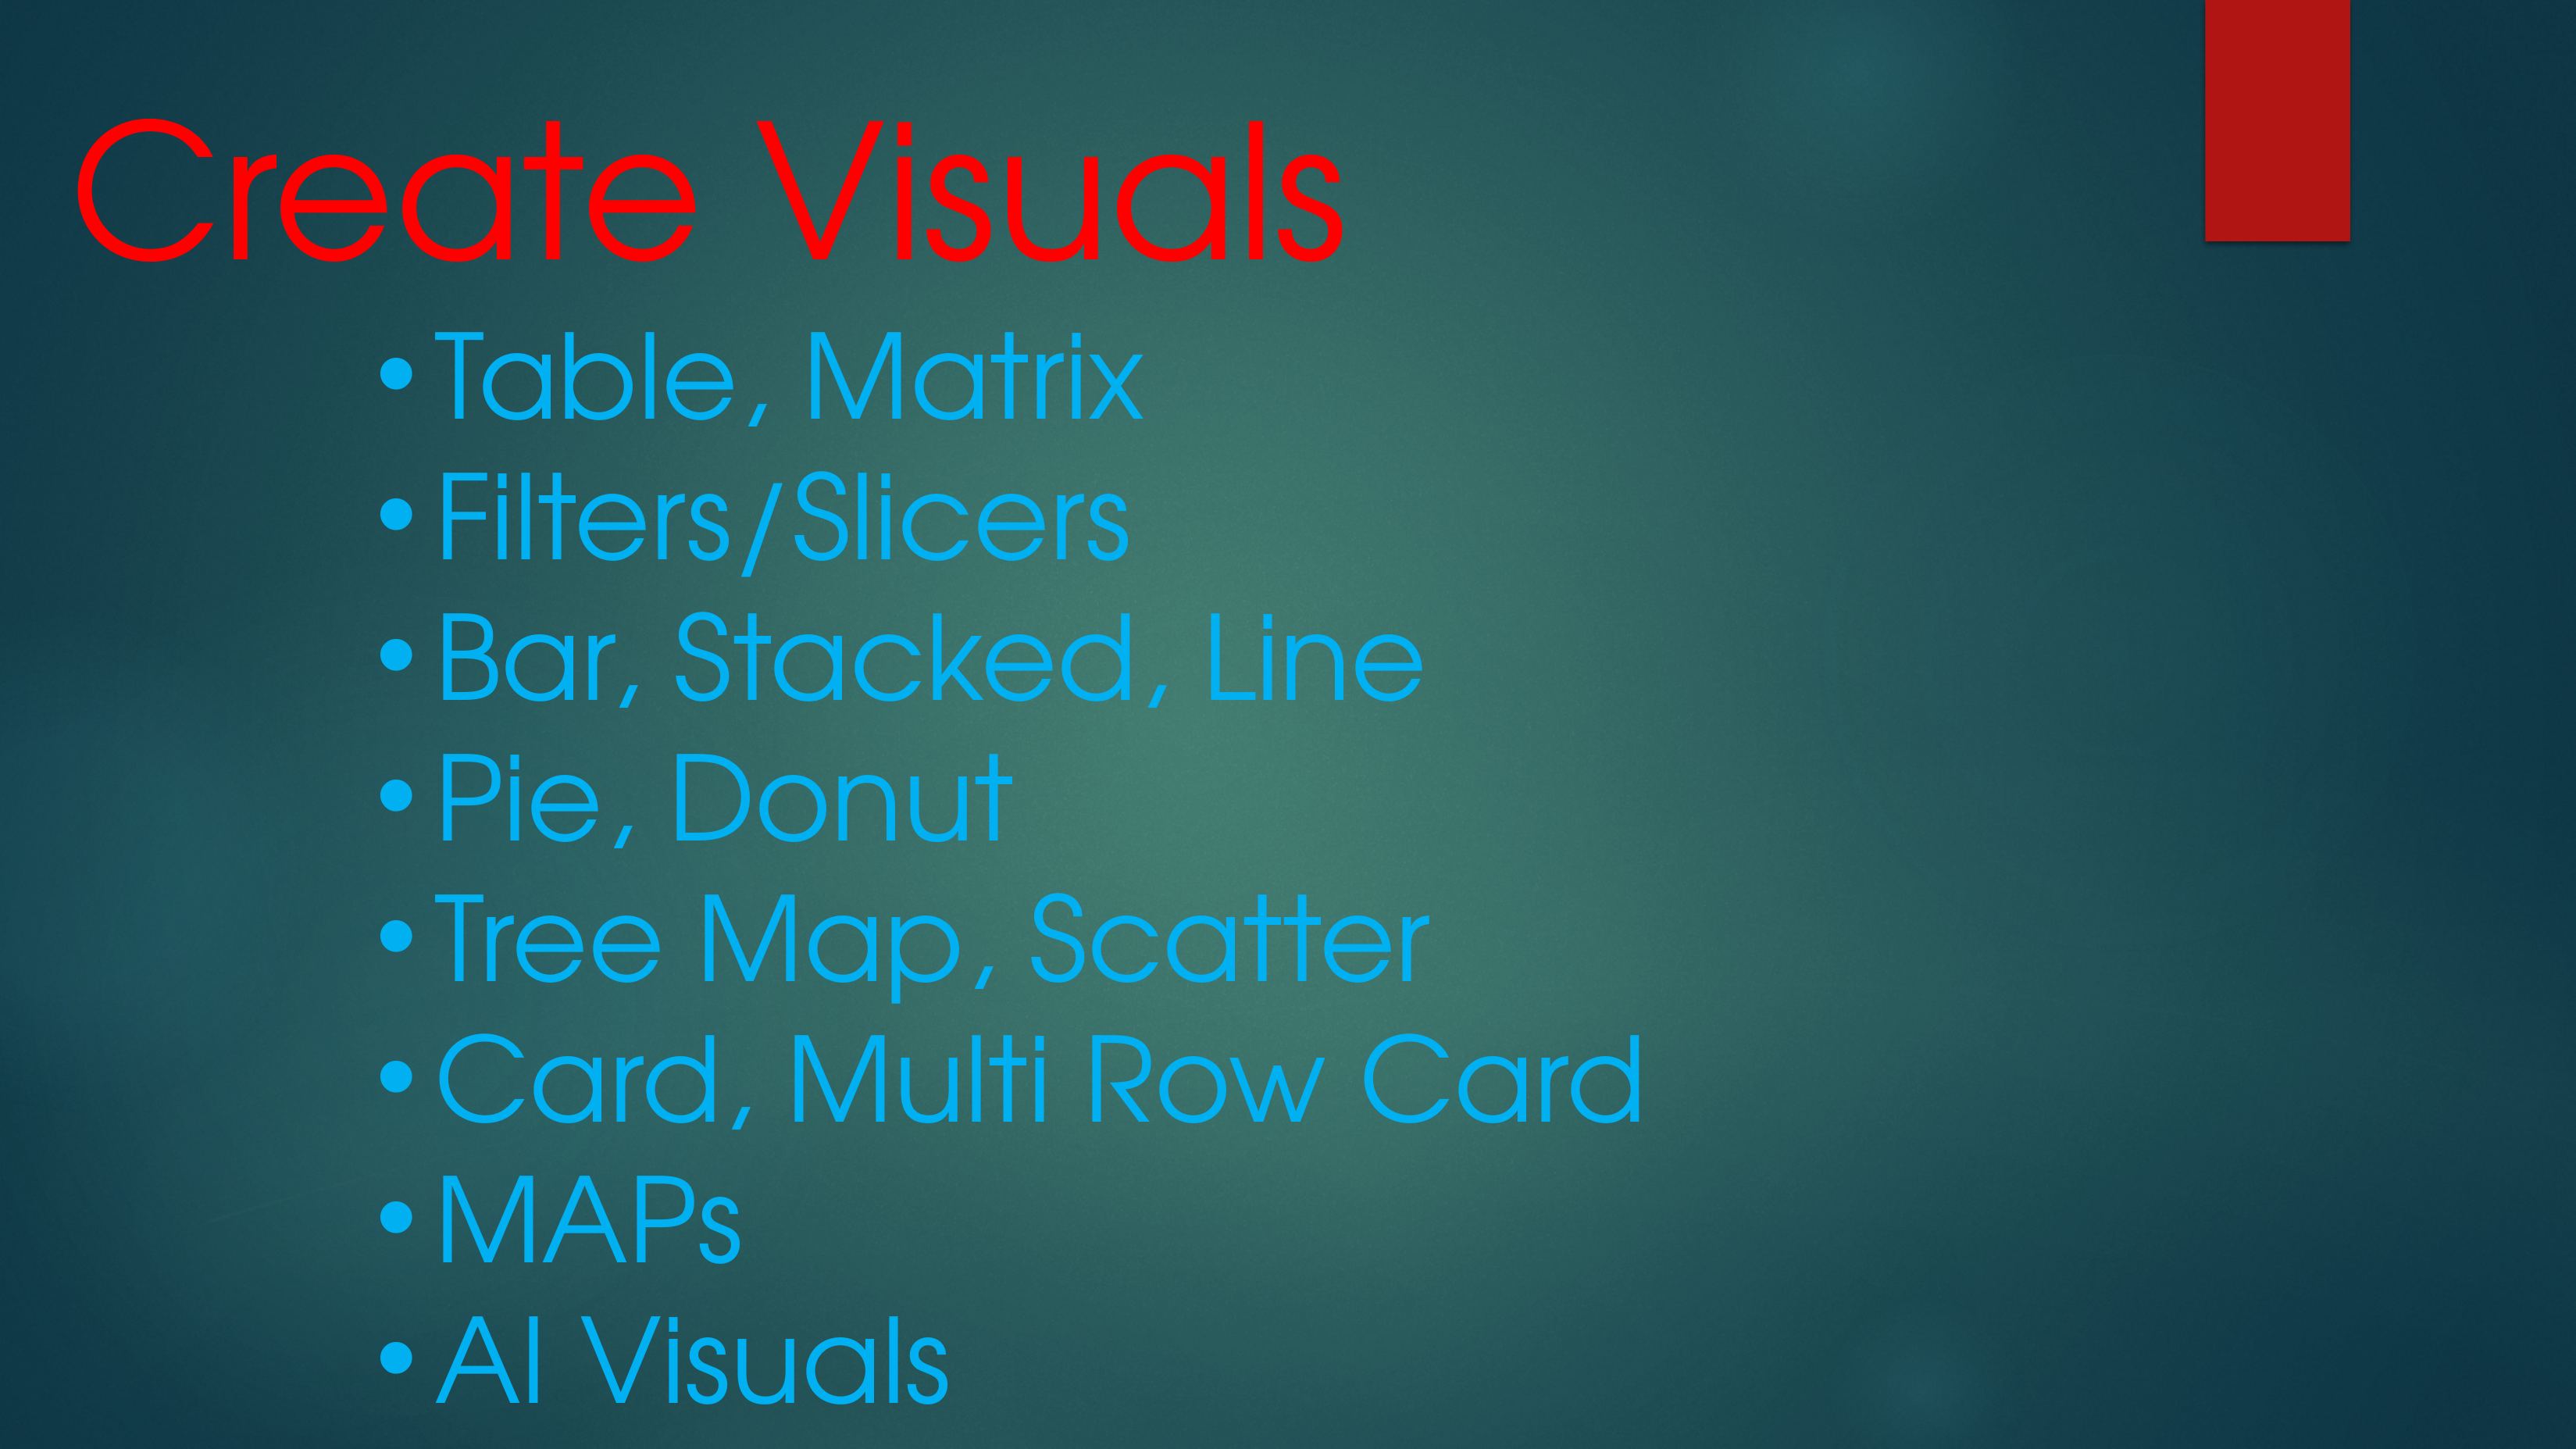

Create Visuals
Table, Matrix
Filters/Slicers
Bar, Stacked, Line
Pie, Donut
Tree Map, Scatter
Card, Multi Row Card
MAPs
AI Visuals